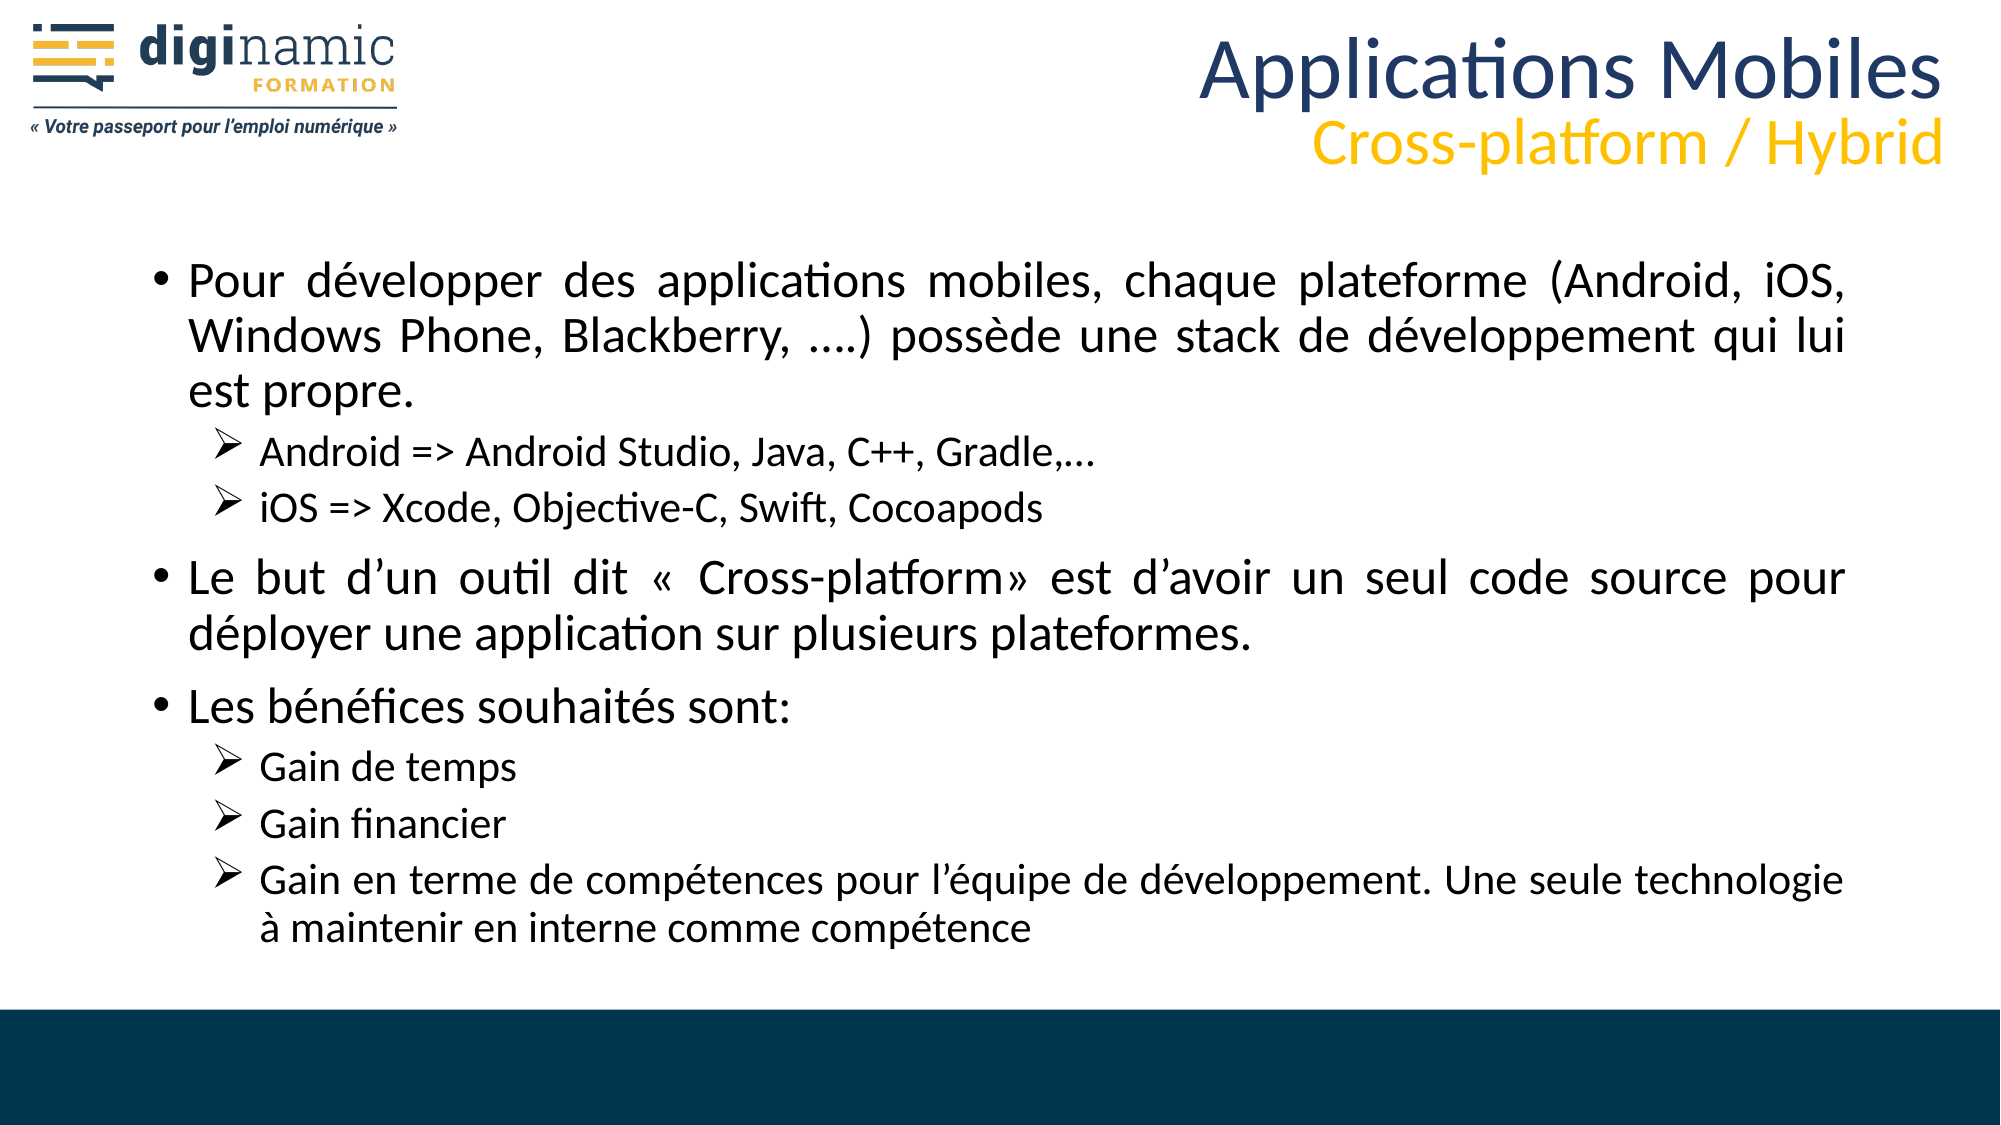

# Applications Mobiles
Cross-platform / Hybrid
Pour développer des applications mobiles, chaque plateforme (Android, iOS, Windows Phone, Blackberry, ….) possède une stack de développement qui lui est propre.
Android => Android Studio, Java, C++, Gradle,…
iOS => Xcode, Objective-C, Swift, Cocoapods
Le but d’un outil dit «  Cross-platform» est d’avoir un seul code source pour déployer une application sur plusieurs plateformes.
Les bénéfices souhaités sont:
Gain de temps
Gain financier
Gain en terme de compétences pour l’équipe de développement. Une seule technologie à maintenir en interne comme compétence

www.diginamic.fr
3